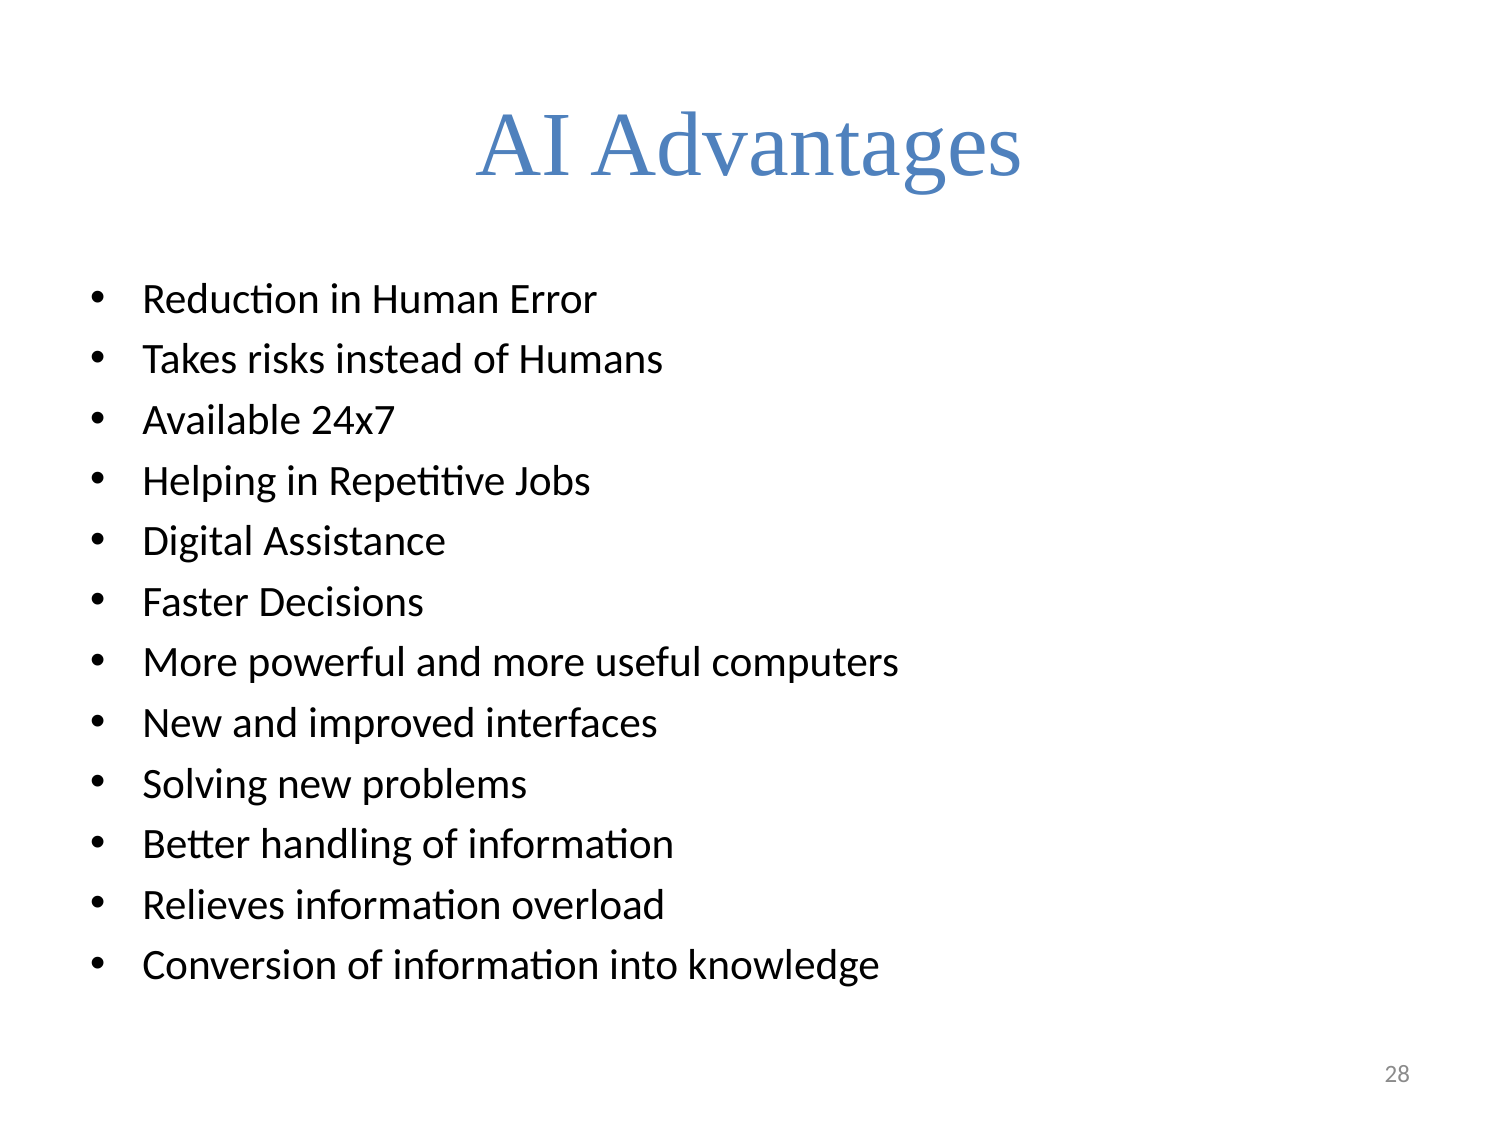

# AI Advantages
Reduction in Human Error
Takes risks instead of Humans
Available 24x7
Helping in Repetitive Jobs
Digital Assistance
Faster Decisions
More powerful and more useful computers
New and improved interfaces
Solving new problems
Better handling of information
Relieves information overload
Conversion of information into knowledge

28